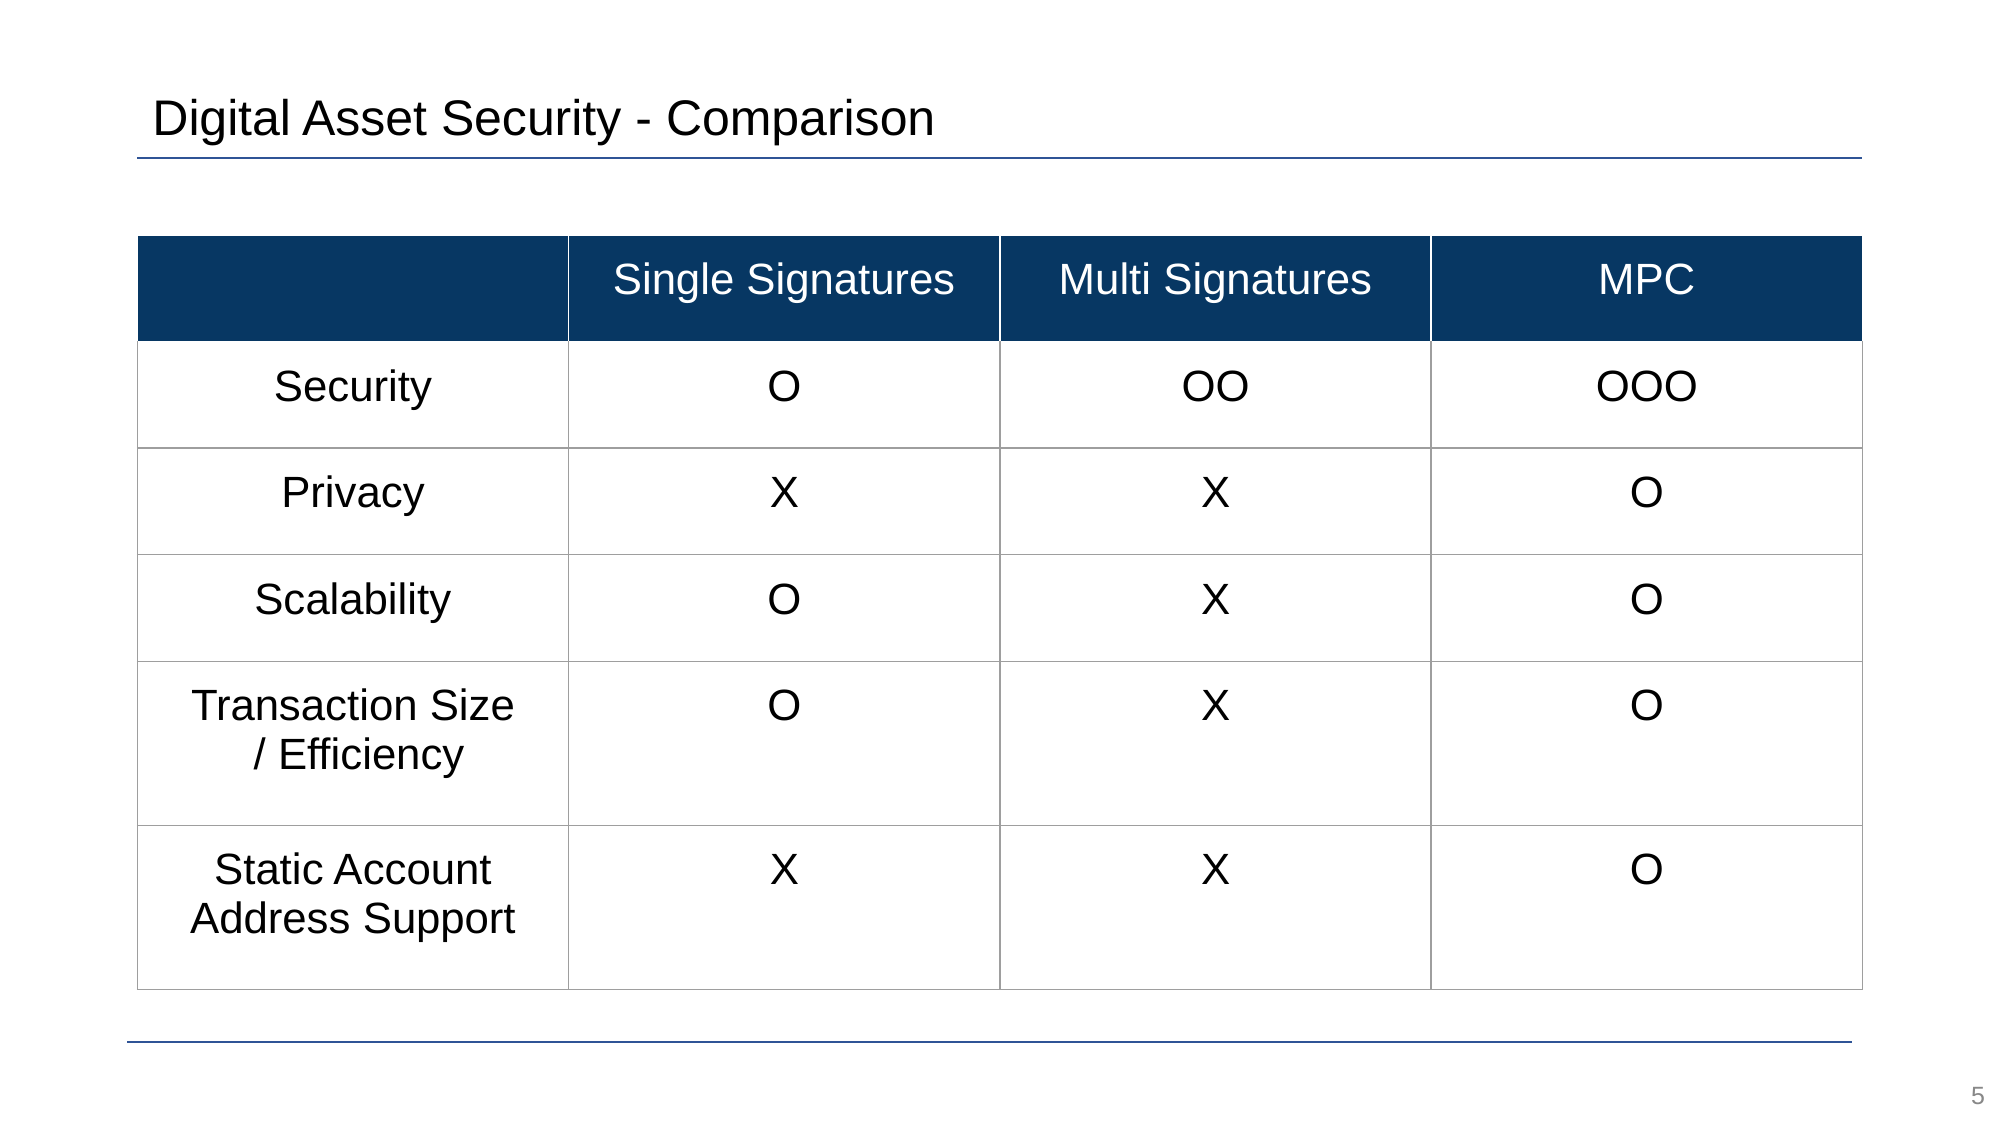

# Digital Asset Security - Comparison
|  | Single Signatures | Multi Signatures | MPC |
| --- | --- | --- | --- |
| Security | O | OO | OOO |
| Privacy | X | X | O |
| Scalability | O | X | O |
| Transaction Size / Efficiency | O | X | O |
| Static Account Address Support | X | X | O |
5